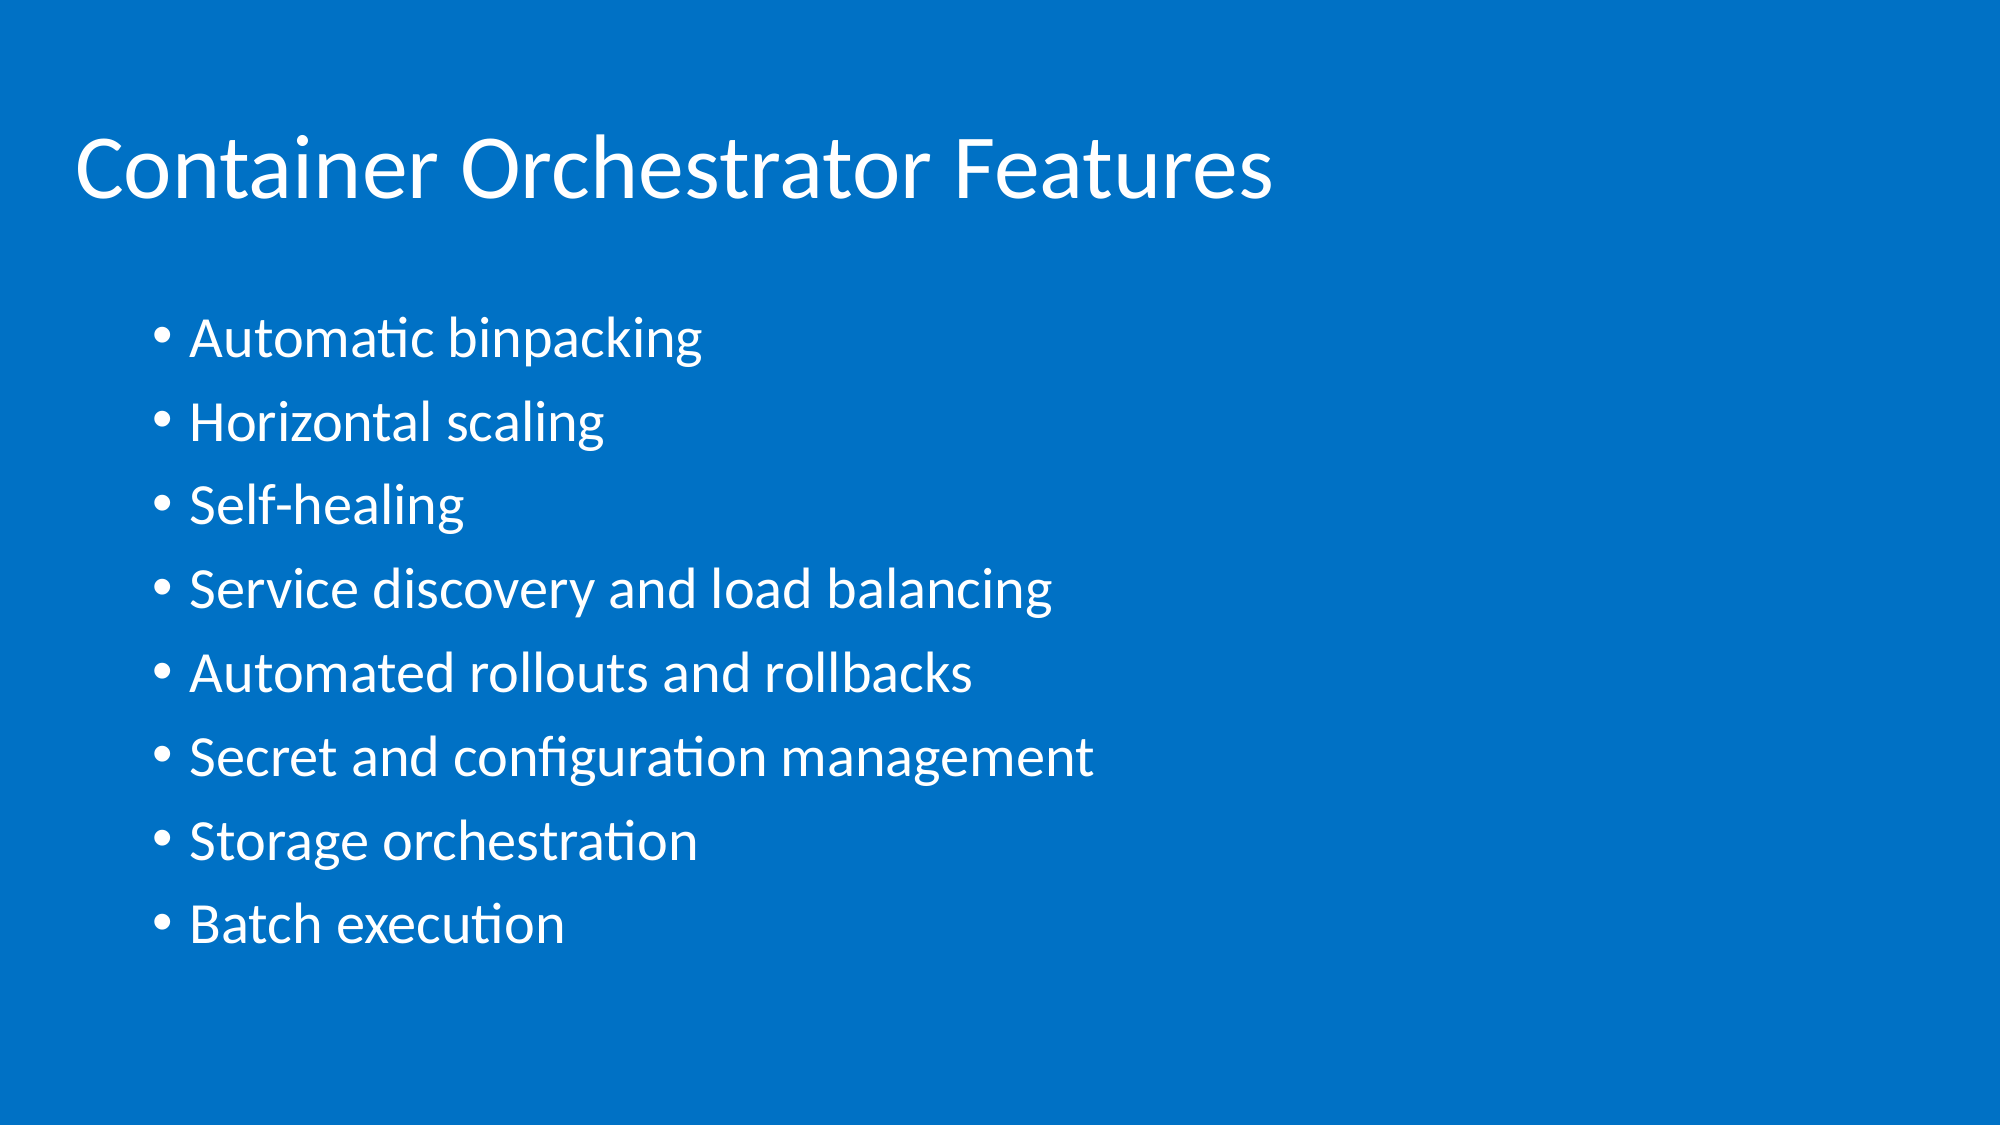

# Container Orchestrator Features
Automatic binpacking
Horizontal scaling
Self-healing
Service discovery and load balancing
Automated rollouts and rollbacks
Secret and configuration management
Storage orchestration
Batch execution